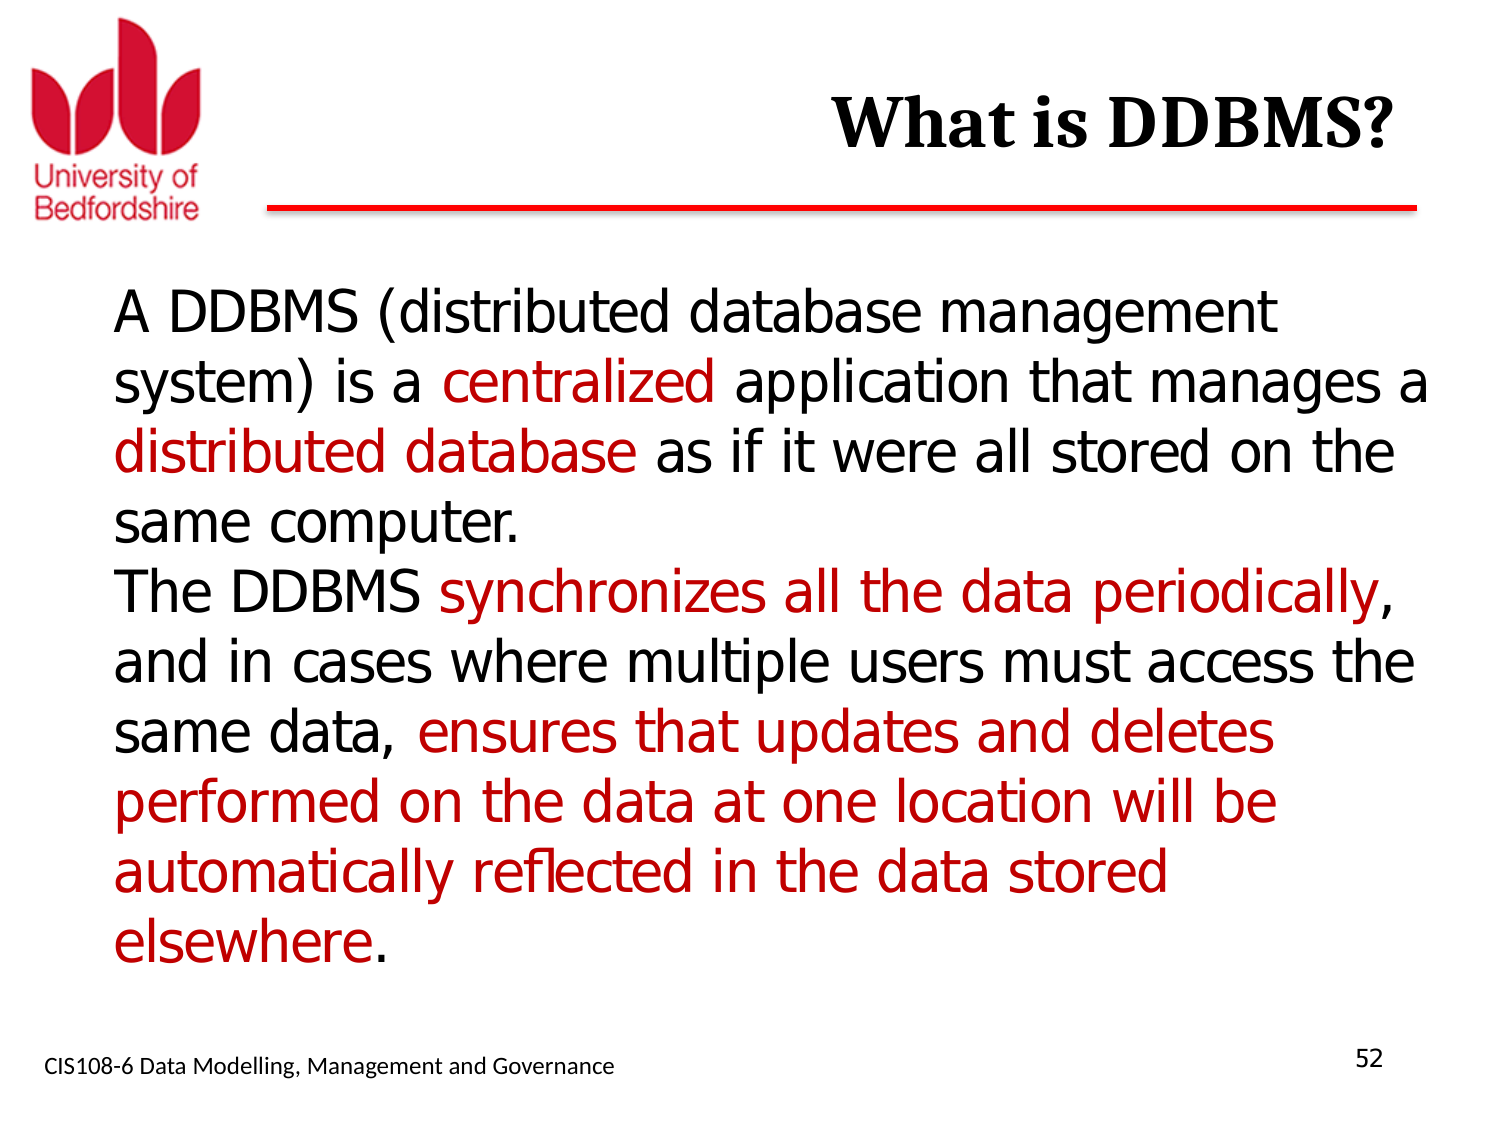

# What is DDBMS?
A DDBMS (distributed database management system) is a centralized application that manages a distributed database as if it were all stored on the same computer.
The DDBMS synchronizes all the data periodically, and in cases where multiple users must access the same data, ensures that updates and deletes performed on the data at one location will be automatically reflected in the data stored elsewhere.
CIS108-6 Data Modelling, Management and Governance